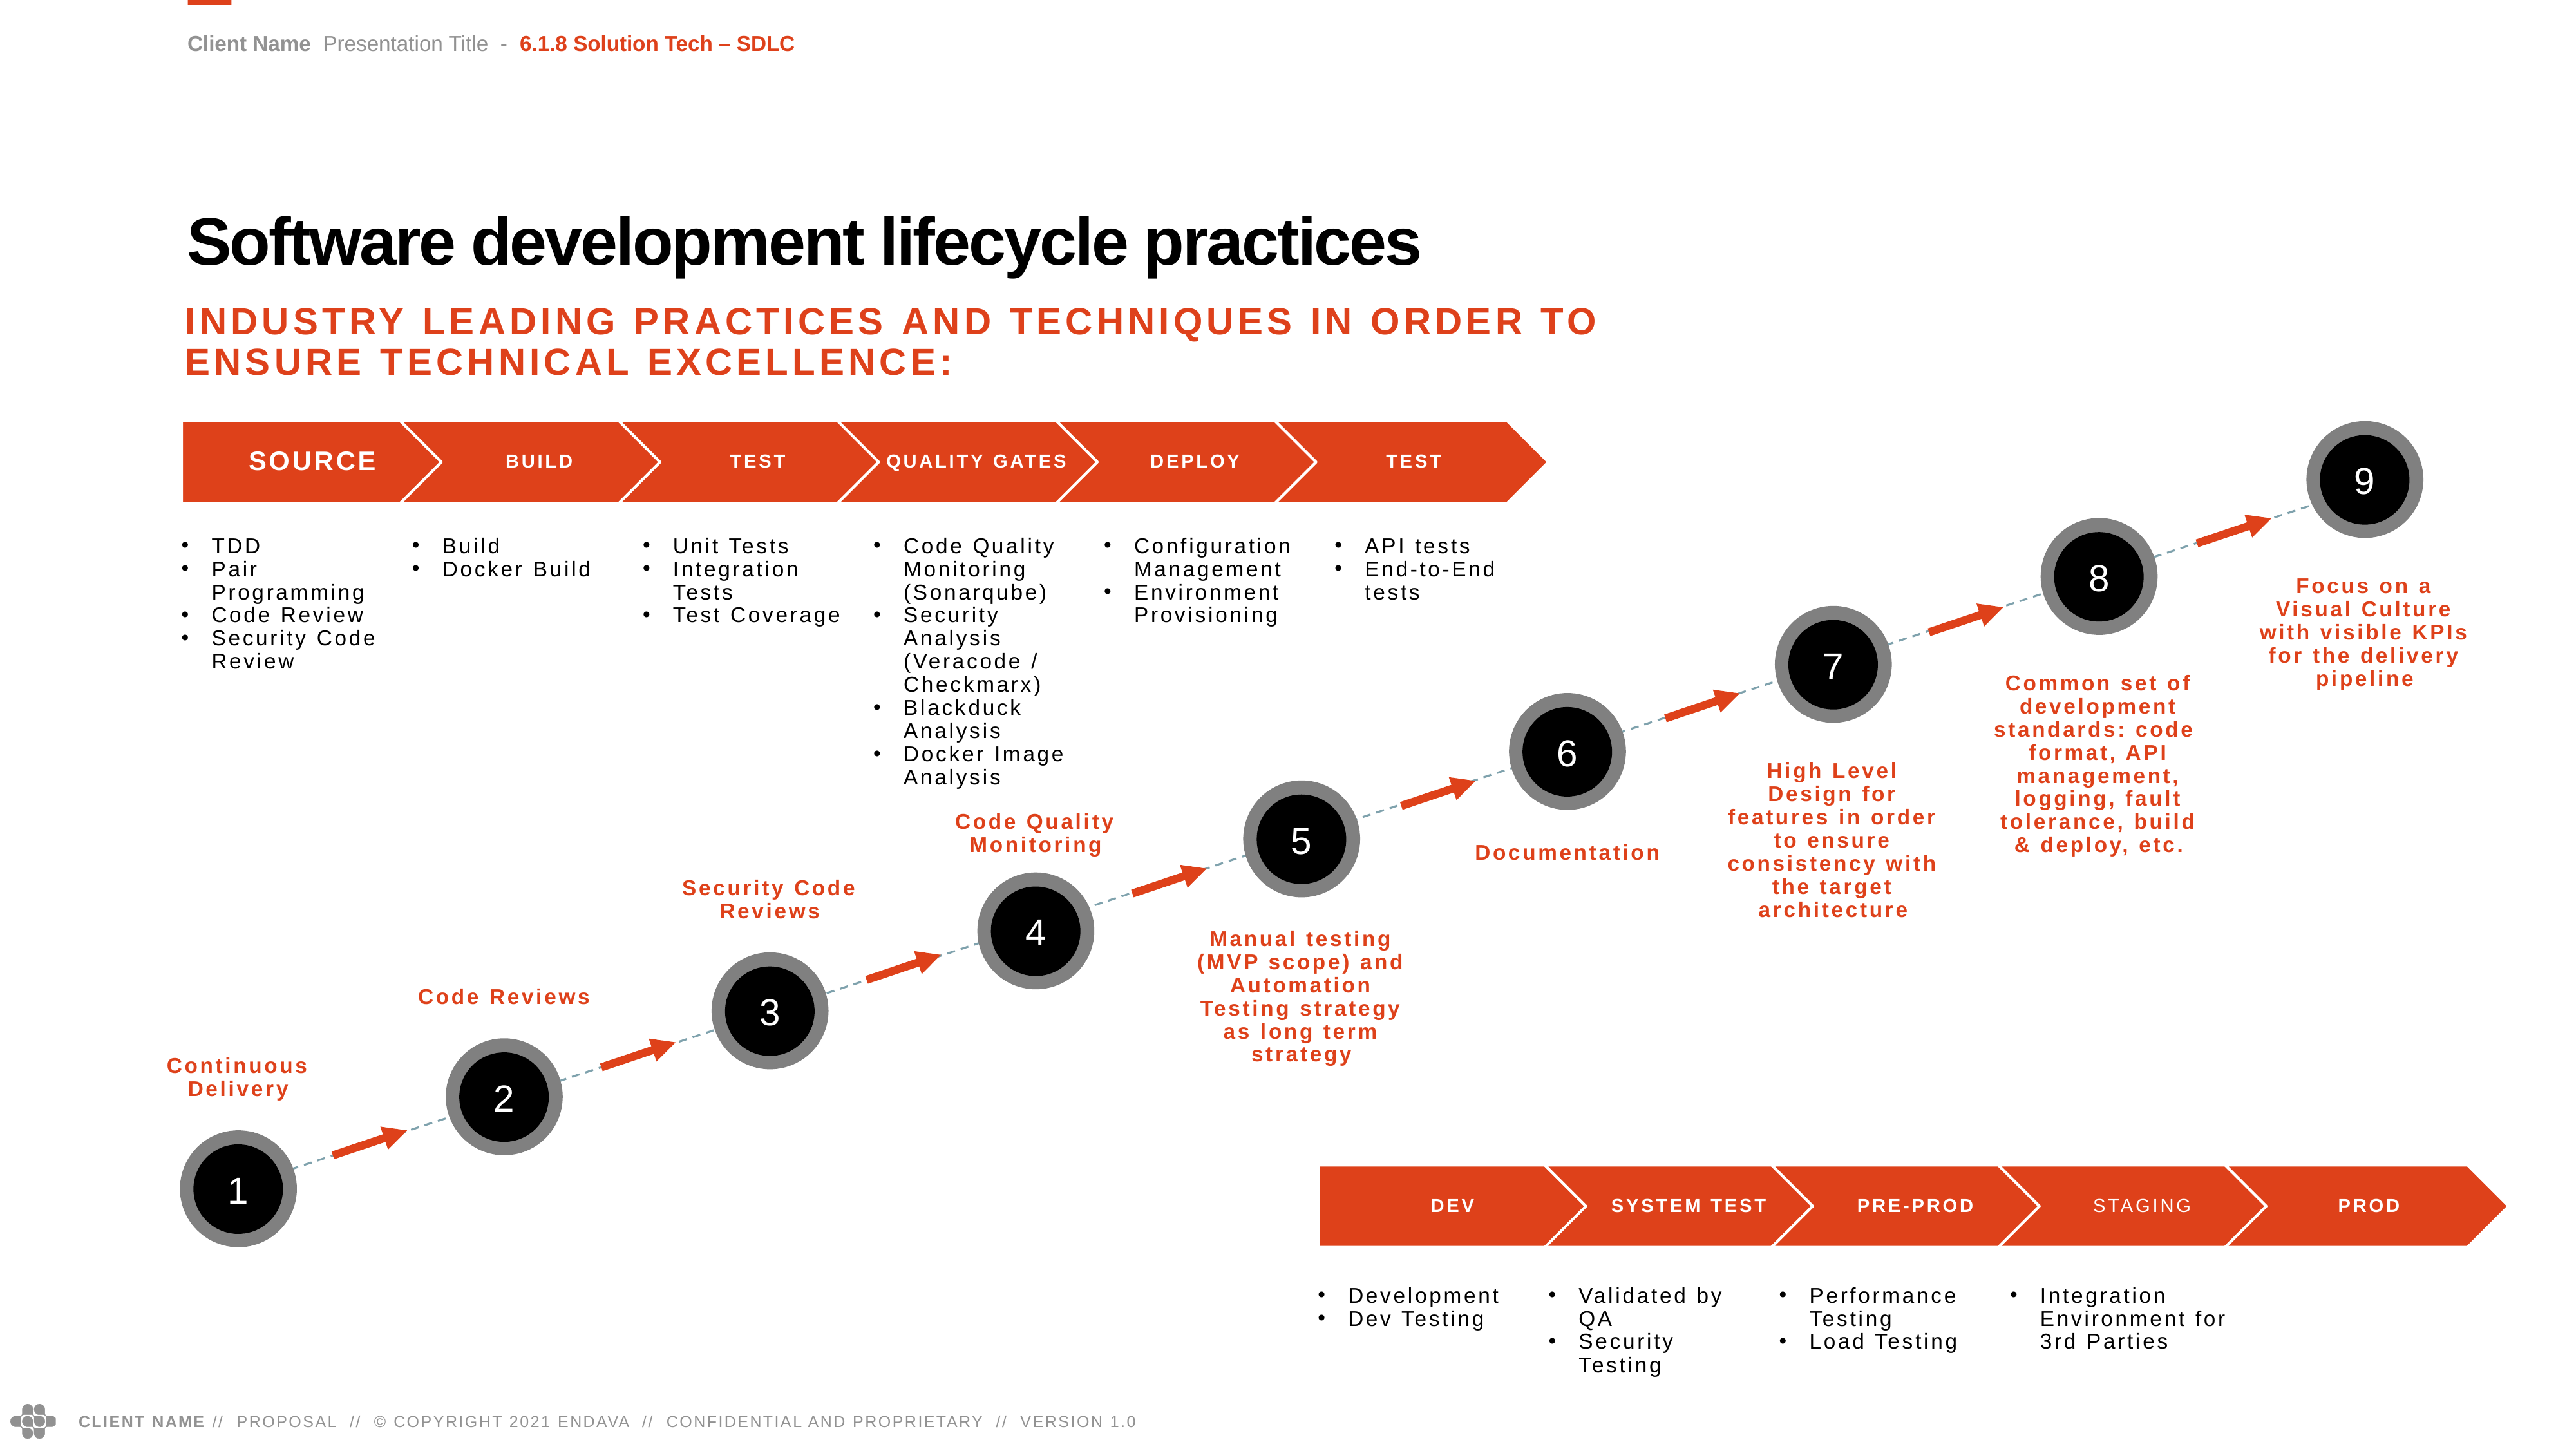

Client Name  Presentation Title  -  6.1.8 Solution Tech – SDLC
Software development lifecycle practices
Industry leading practices and techniques in order to ensure technical excellence:​
source
build
test
quality gates
deploy
test

9
Focus on a Visual Culture with visible KPIs for the delivery pipeline

8
Common set of development standards: code format, API management, logging, fault tolerance, build & deploy, etc.
TDD
Pair Programming
Code Review
Security Code Review
Build
Docker Build
Unit Tests
Integration Tests
Test Coverage
Code Quality Monitoring (Sonarqube)
Security Analysis (Veracode / Checkmarx)
Blackduck Analysis
Docker Image Analysis

Configuration Management
Environment Provisioning
API tests
End-to-End tests

7
High Level Design for features in order to ensure consistency with the target architecture​

6
Documentation

5
Manual testing (MVP scope) and Automation Testing strategy as long term strategy
Code Quality Monitoring​

4
Security Code Reviews

3
Code Reviews

2
Continuous Delivery

1
dev
system test
pre-prod
staging
prod
Development
Dev Testing
Validated by QA
Security Testing
Performance Testing
Load Testing
Integration Environment for
3rd Parties
96